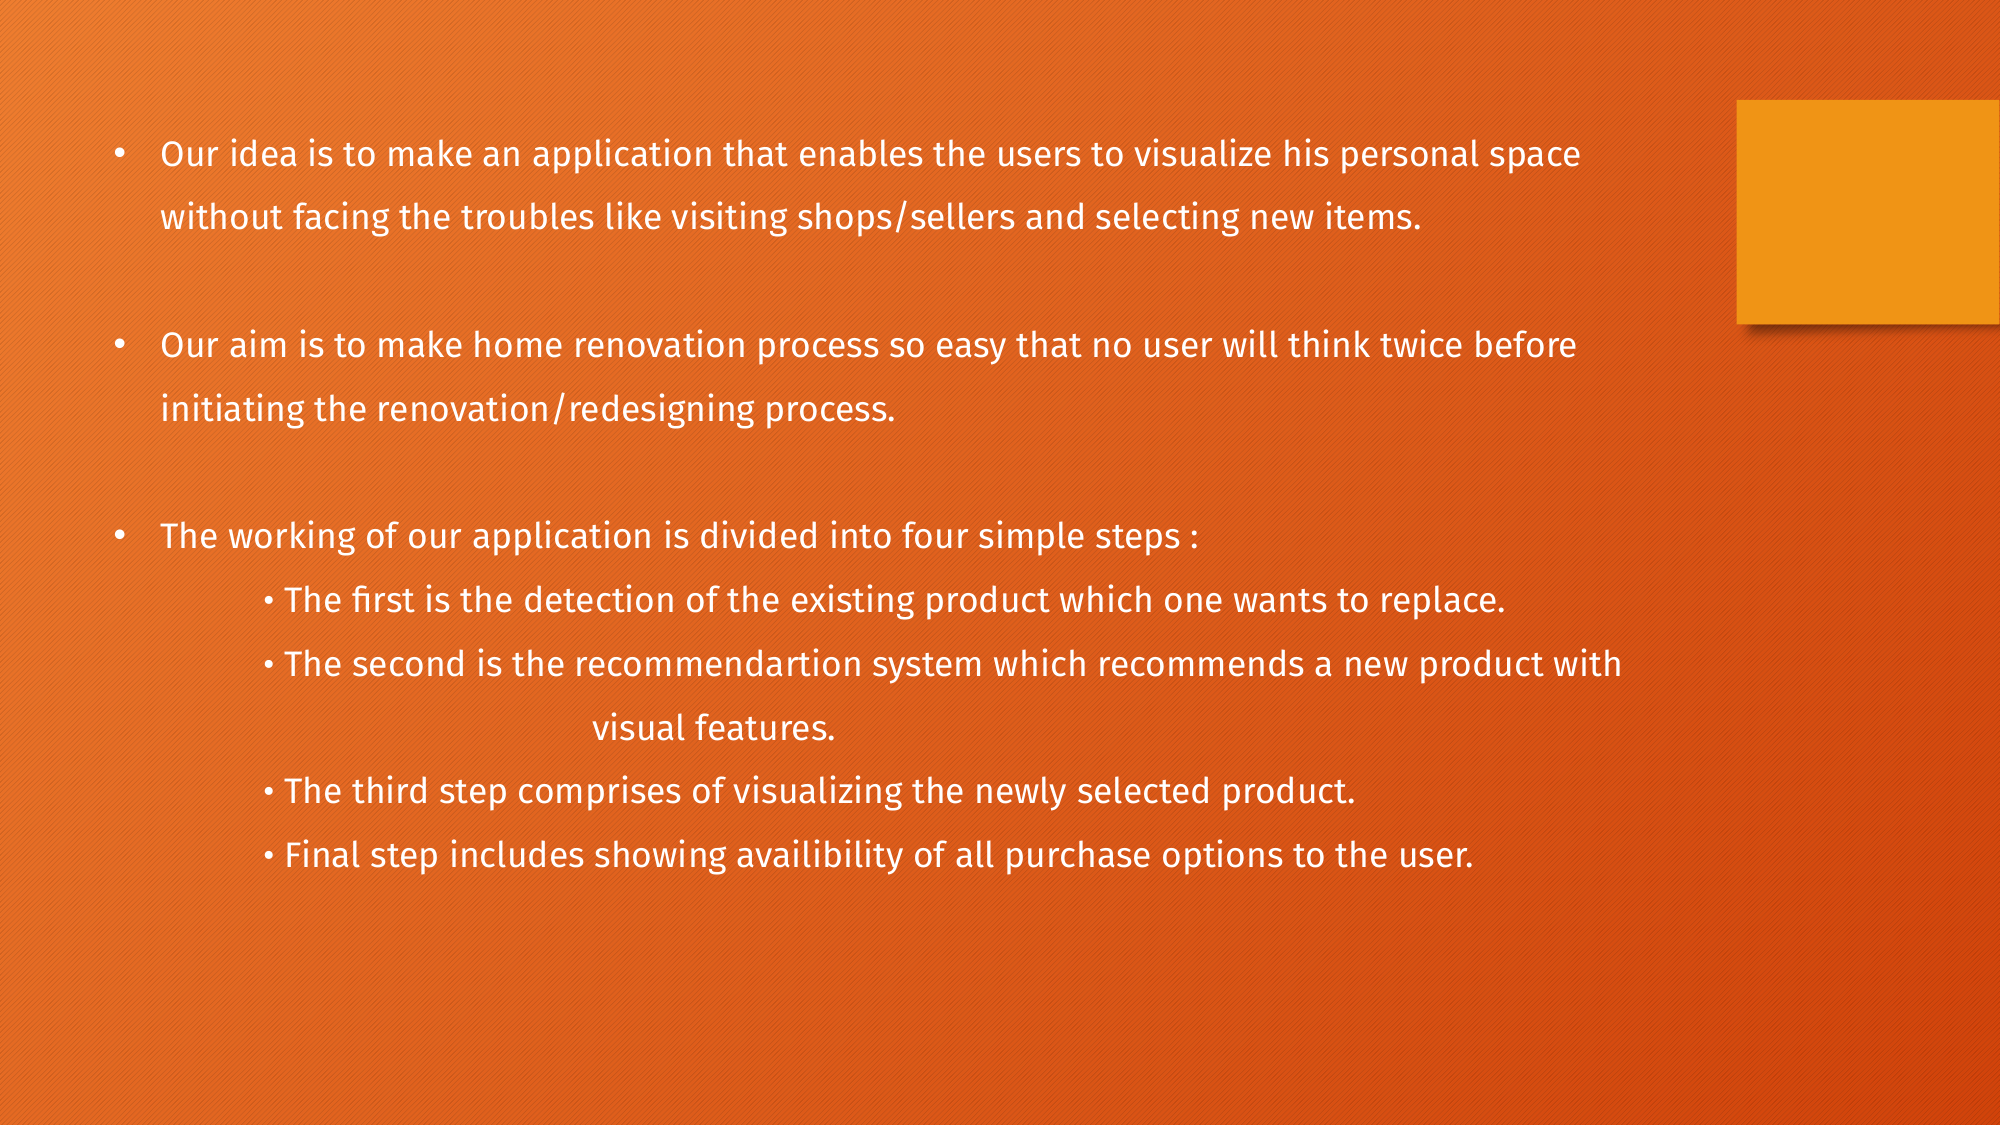

Our idea is to make an application that enables the users to visualize his personal space without facing the troubles like visiting shops/sellers and selecting new items.

Our aim is to make home renovation process so easy that no user will think twice before initiating the renovation/redesigning process.

The working of our application is divided into four simple steps :
	• The first is the detection of the existing product which one wants to replace.
	• The second is the recommendartion system which recommends a new product with 		       	   visual features.
	• The third step comprises of visualizing the newly selected product.
	• Final step includes showing availibility of all purchase options to the user.